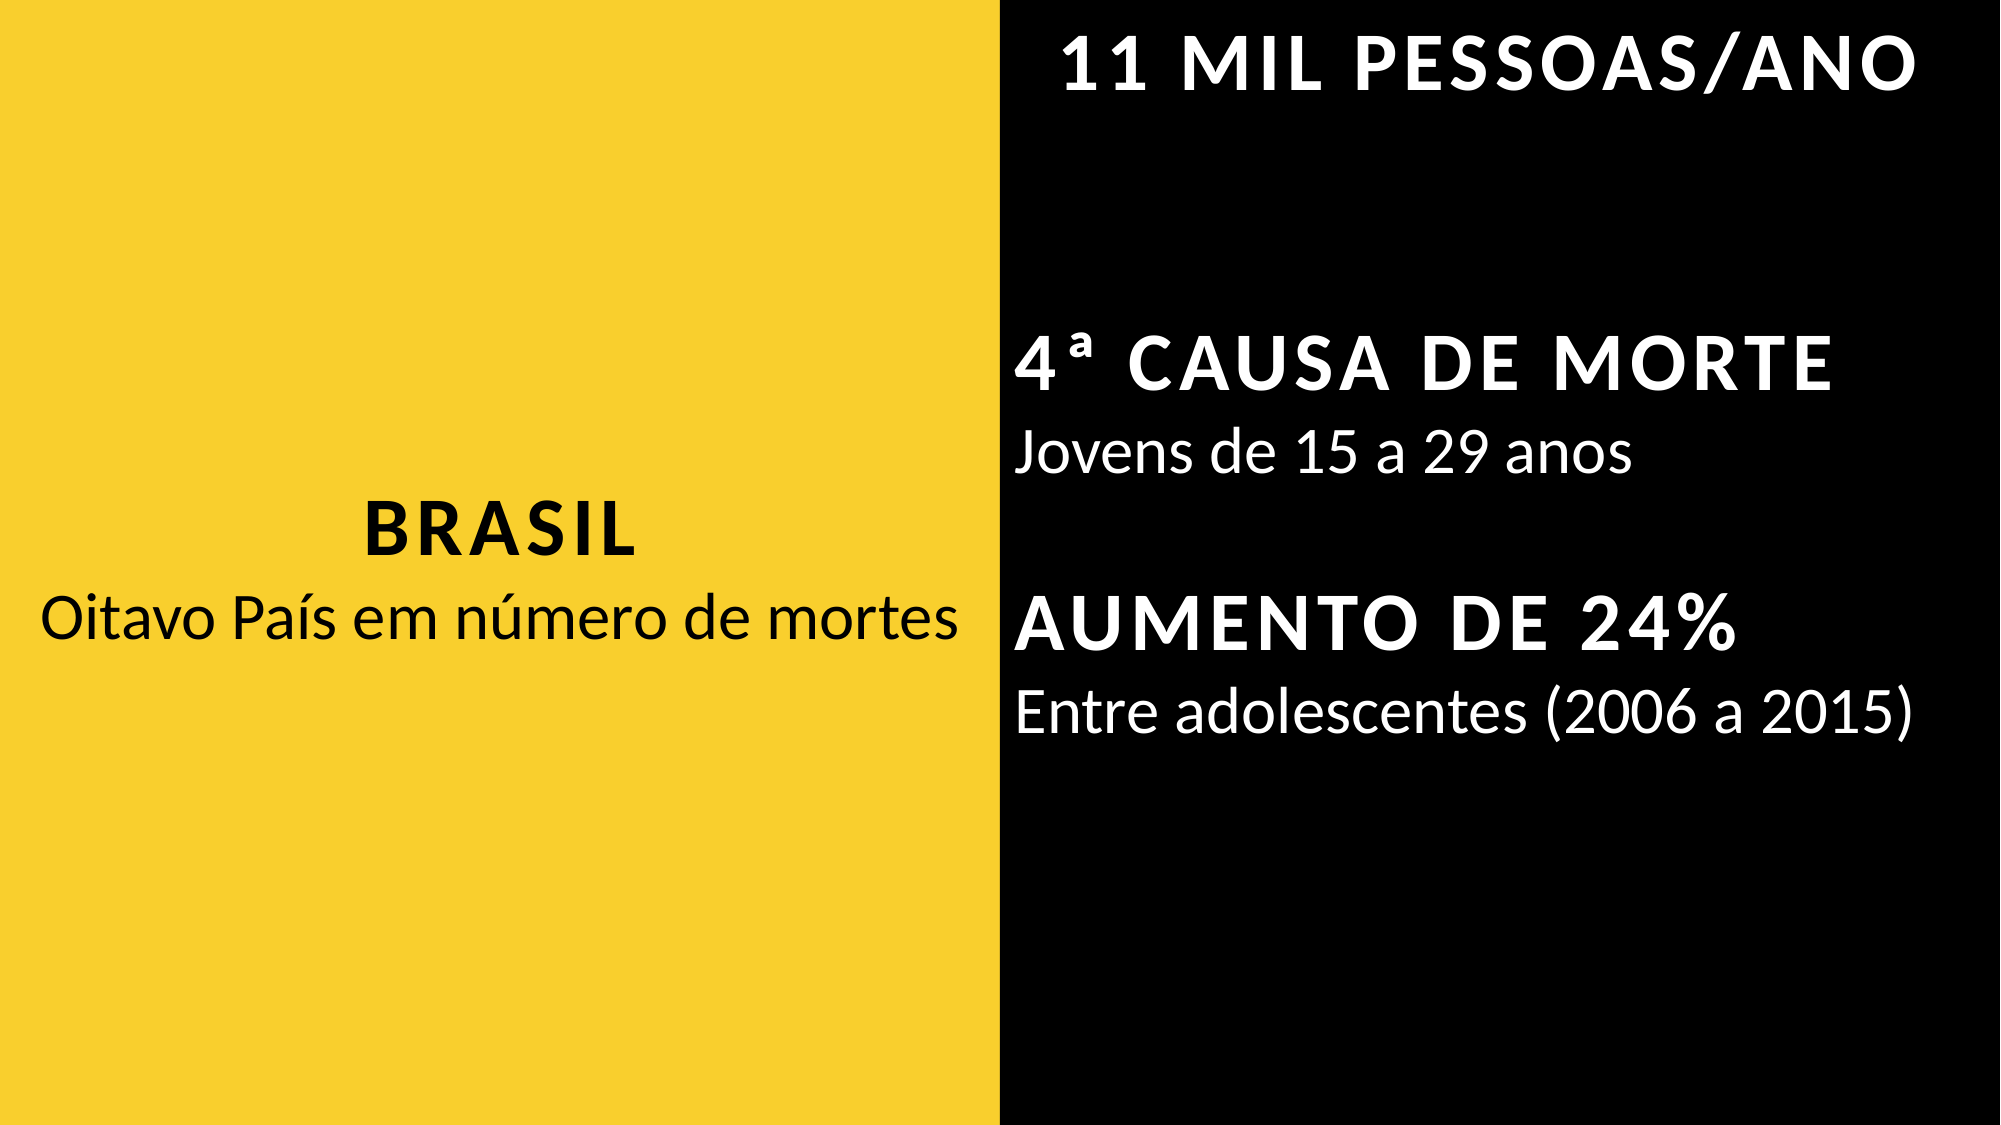

BRASIL
Oitavo País em número de mortes
11 MIL PESSOAS/ANO

4ª CAUSA DE MORTE
Jovens de 15 a 29 anos

AUMENTO DE 24%
Entre adolescentes (2006 a 2015)